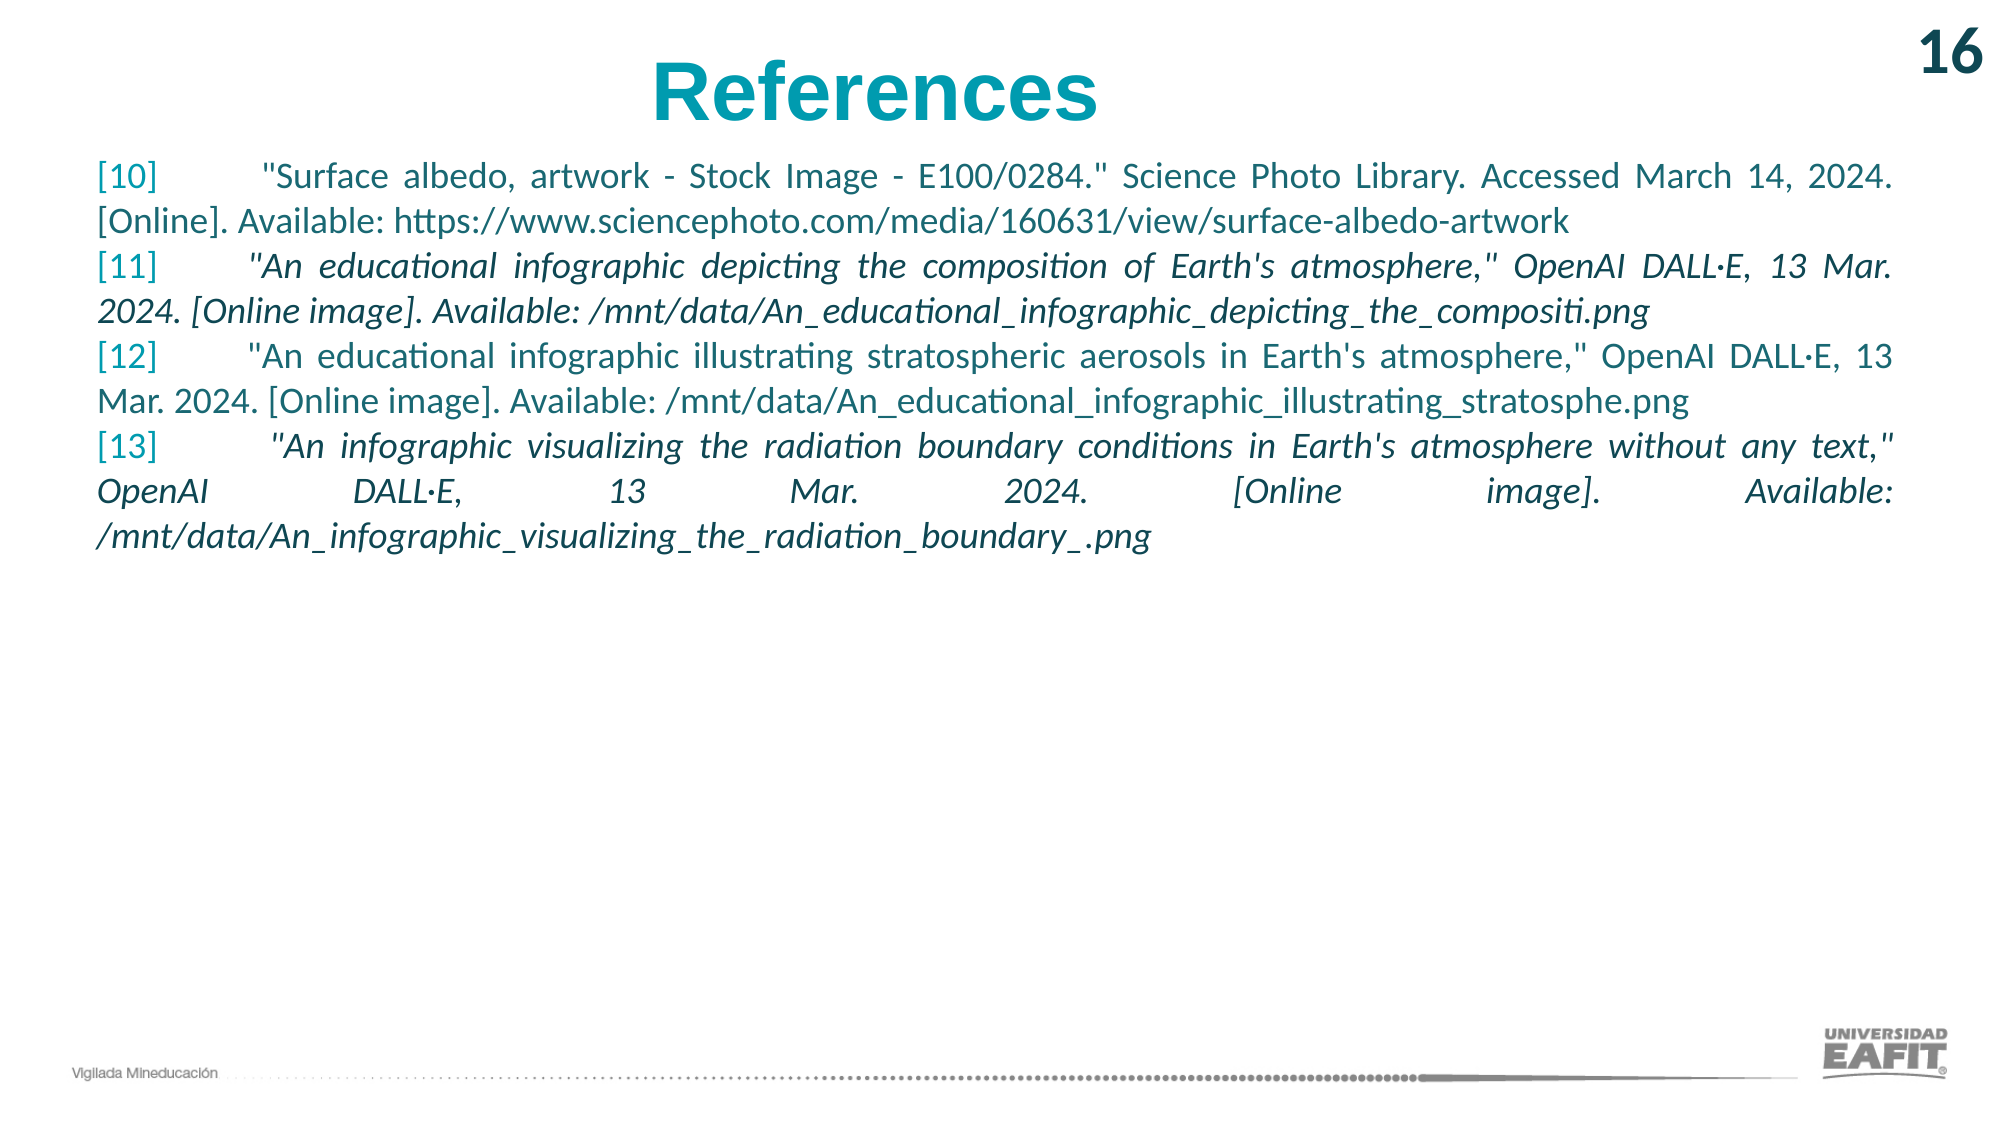

16
References
[10]	 "Surface albedo, artwork - Stock Image - E100/0284." Science Photo Library. Accessed March 14, 2024. [Online]. Available: https://www.sciencephoto.com/media/160631/view/surface-albedo-artwork
[11]	"An educational infographic depicting the composition of Earth's atmosphere," OpenAI DALL·E, 13 Mar. 2024. [Online image]. Available: /mnt/data/An_educational_infographic_depicting_the_compositi.png
[12]	"An educational infographic illustrating stratospheric aerosols in Earth's atmosphere," OpenAI DALL·E, 13 Mar. 2024. [Online image]. Available: /mnt/data/An_educational_infographic_illustrating_stratosphe.png
[13] 	 "An infographic visualizing the radiation boundary conditions in Earth's atmosphere without any text," OpenAI DALL·E, 13 Mar. 2024. [Online image]. Available: /mnt/data/An_infographic_visualizing_the_radiation_boundary_.png